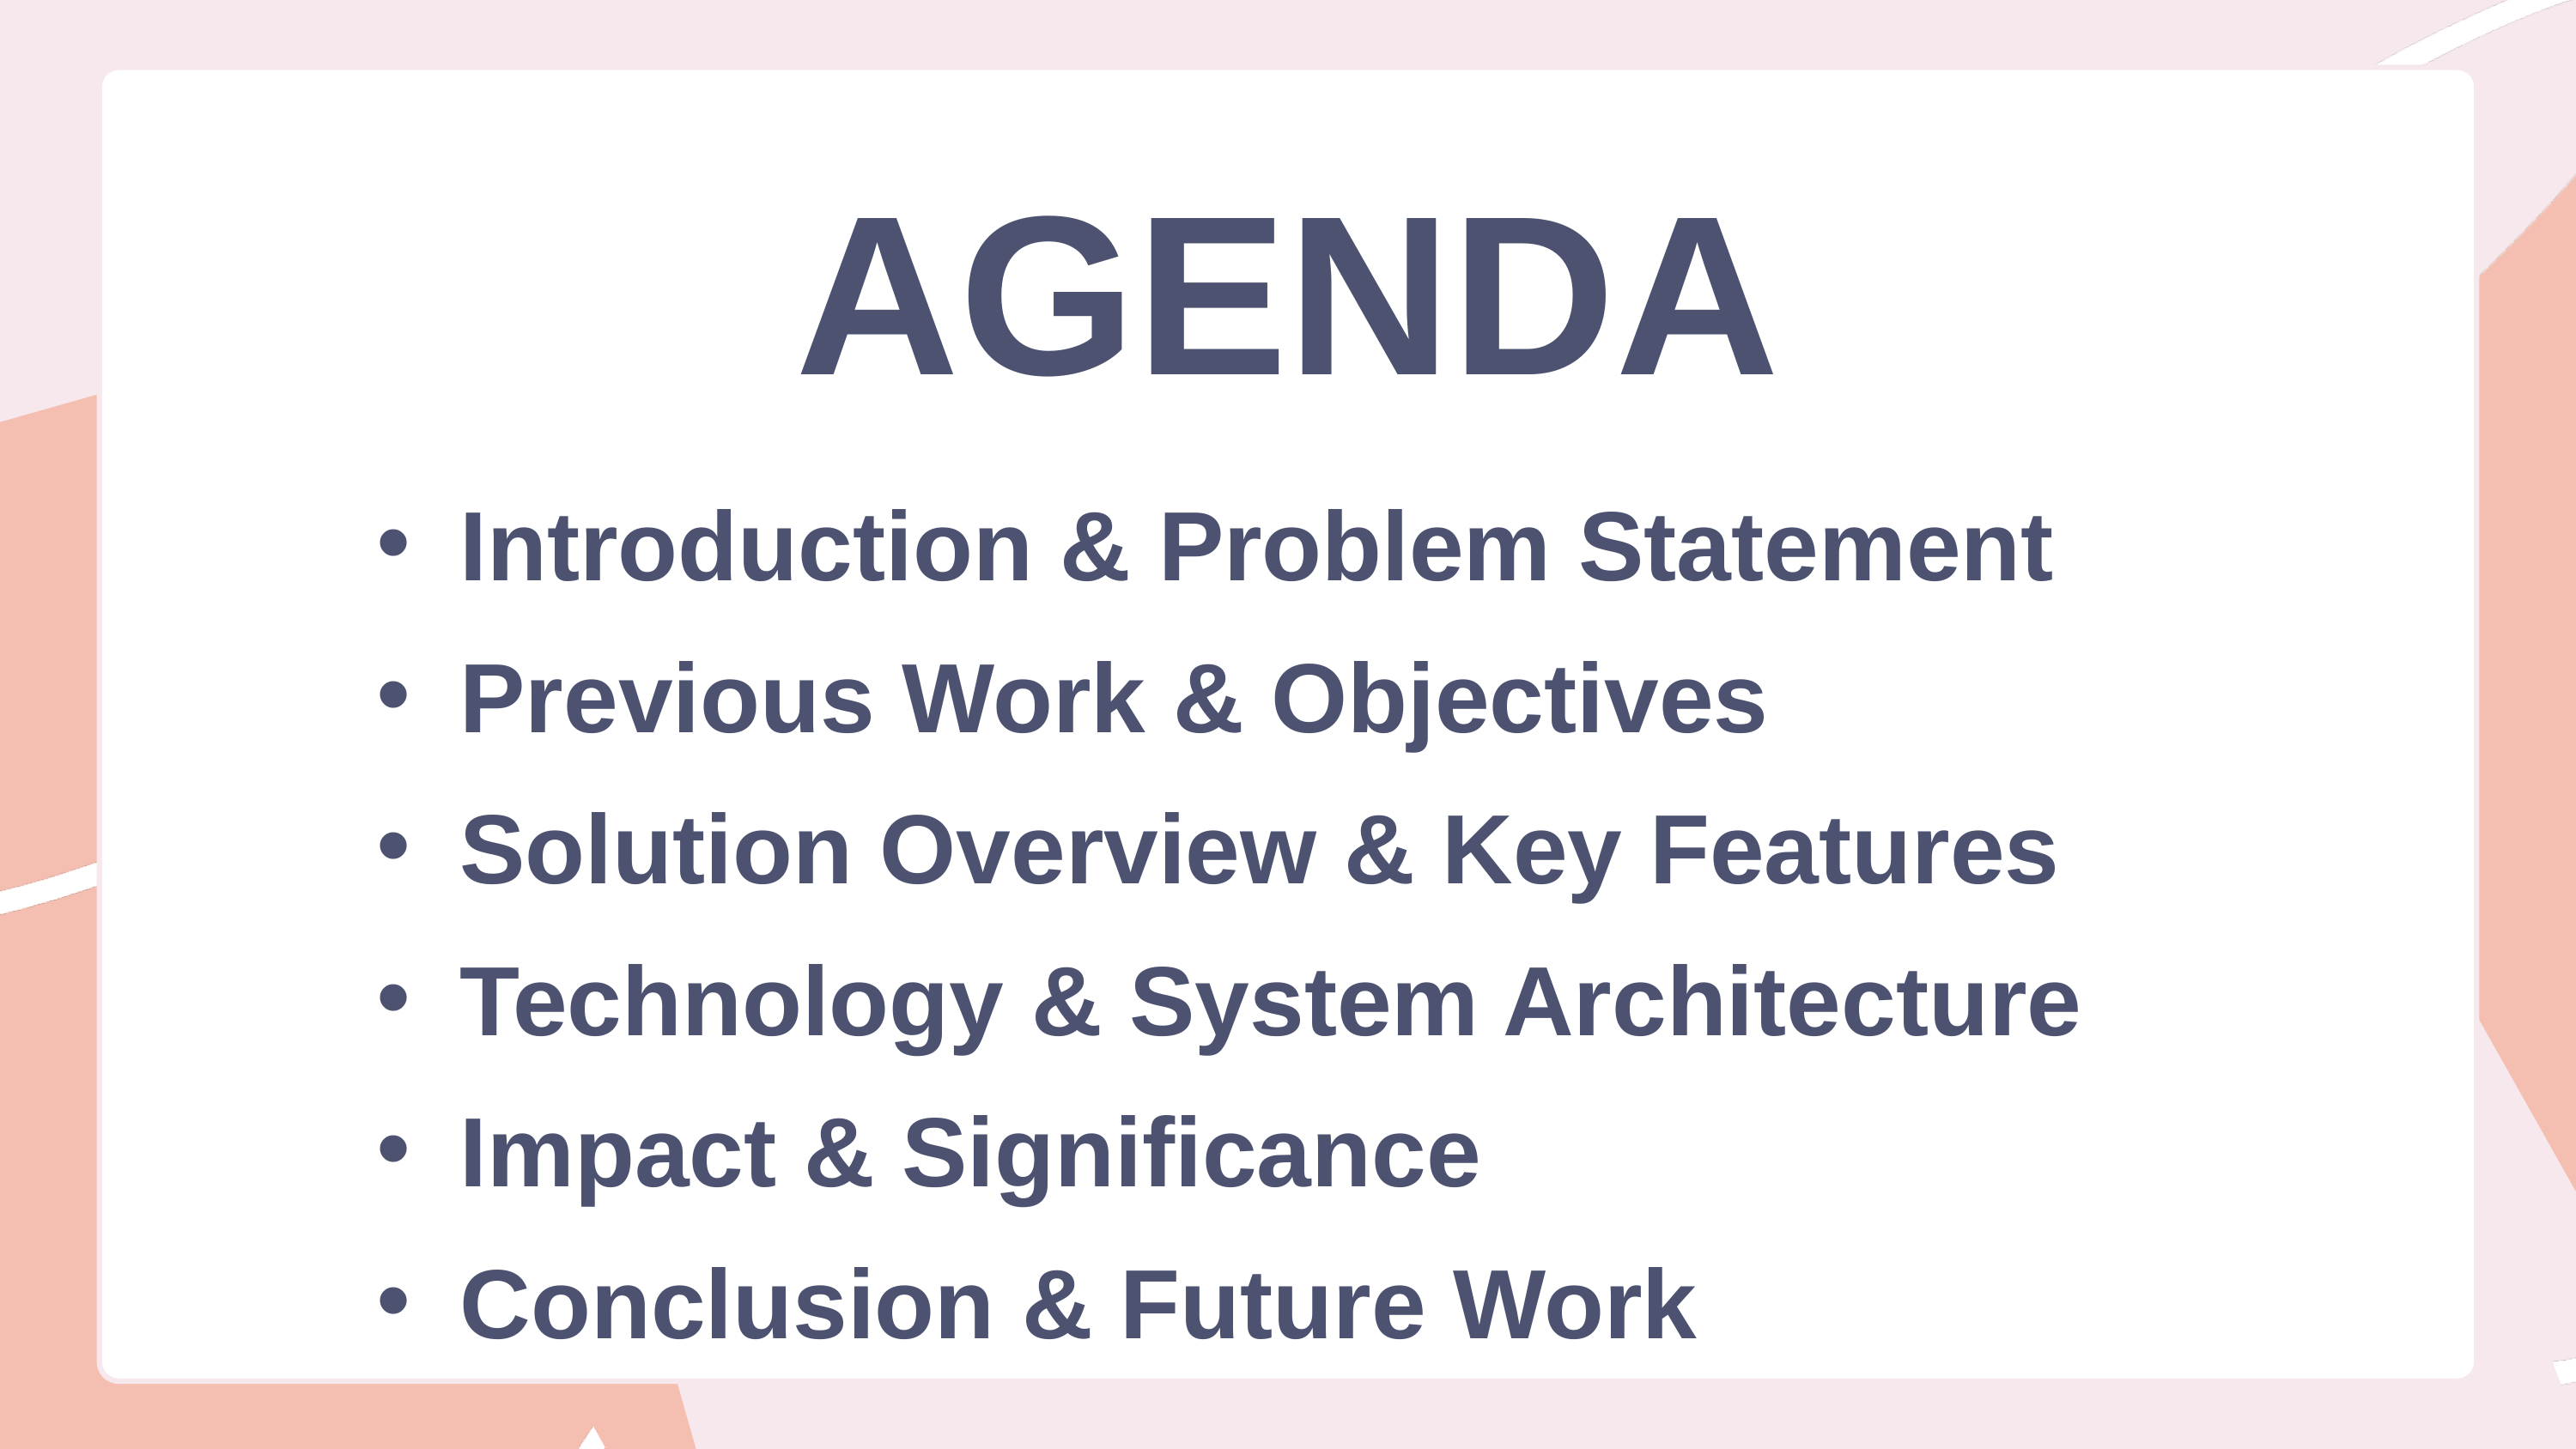

AGENDA
Introduction & Problem Statement
Previous Work & Objectives
Solution Overview & Key Features
Technology & System Architecture
Impact & Significance
Conclusion & Future Work